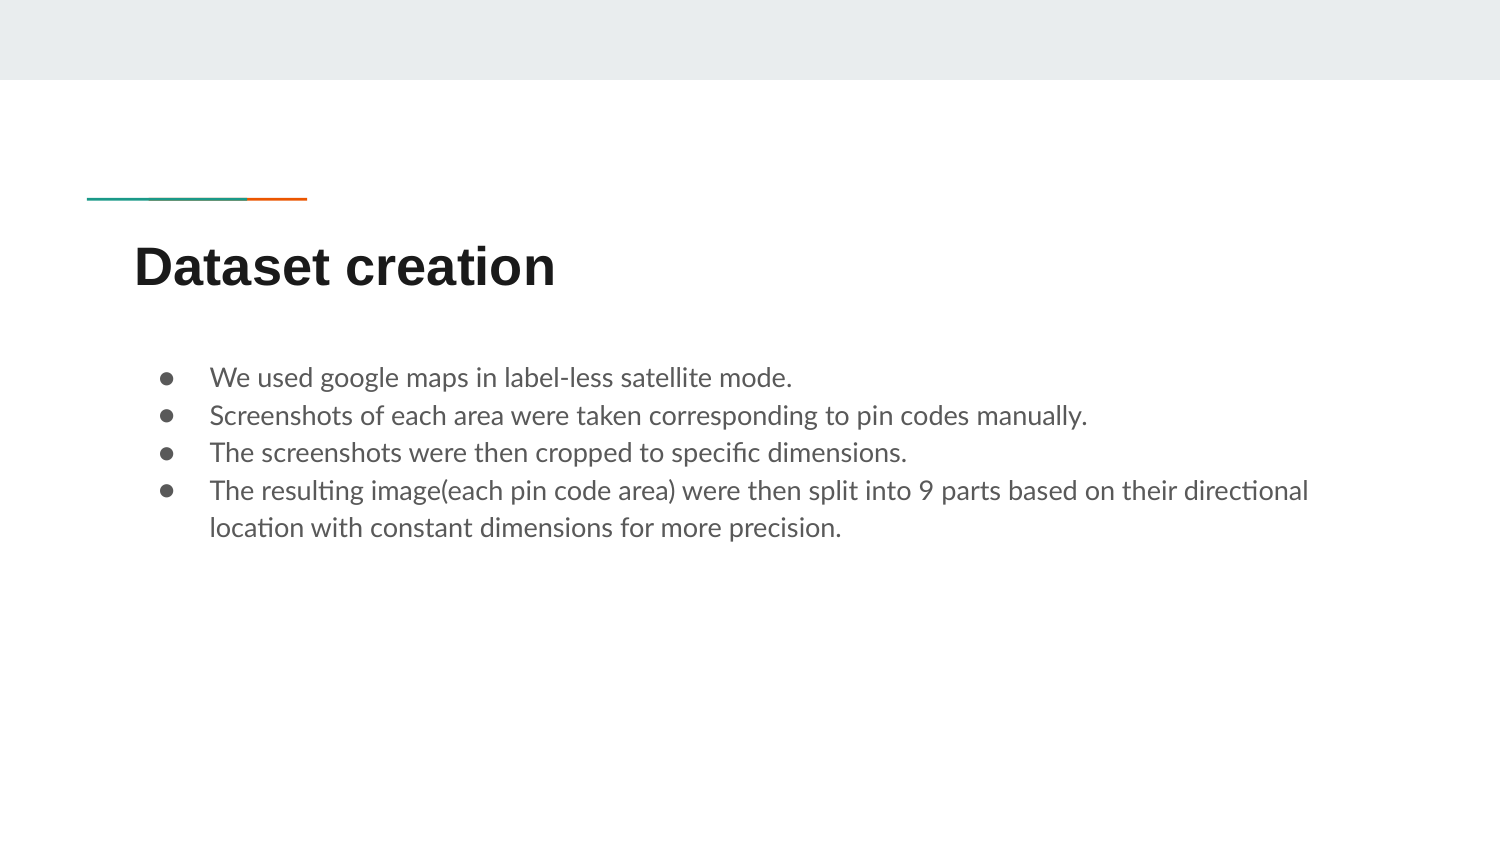

# Dataset creation
We used google maps in label-less satellite mode.
Screenshots of each area were taken corresponding to pin codes manually.
The screenshots were then cropped to specific dimensions.
The resulting image(each pin code area) were then split into 9 parts based on their directional location with constant dimensions for more precision.